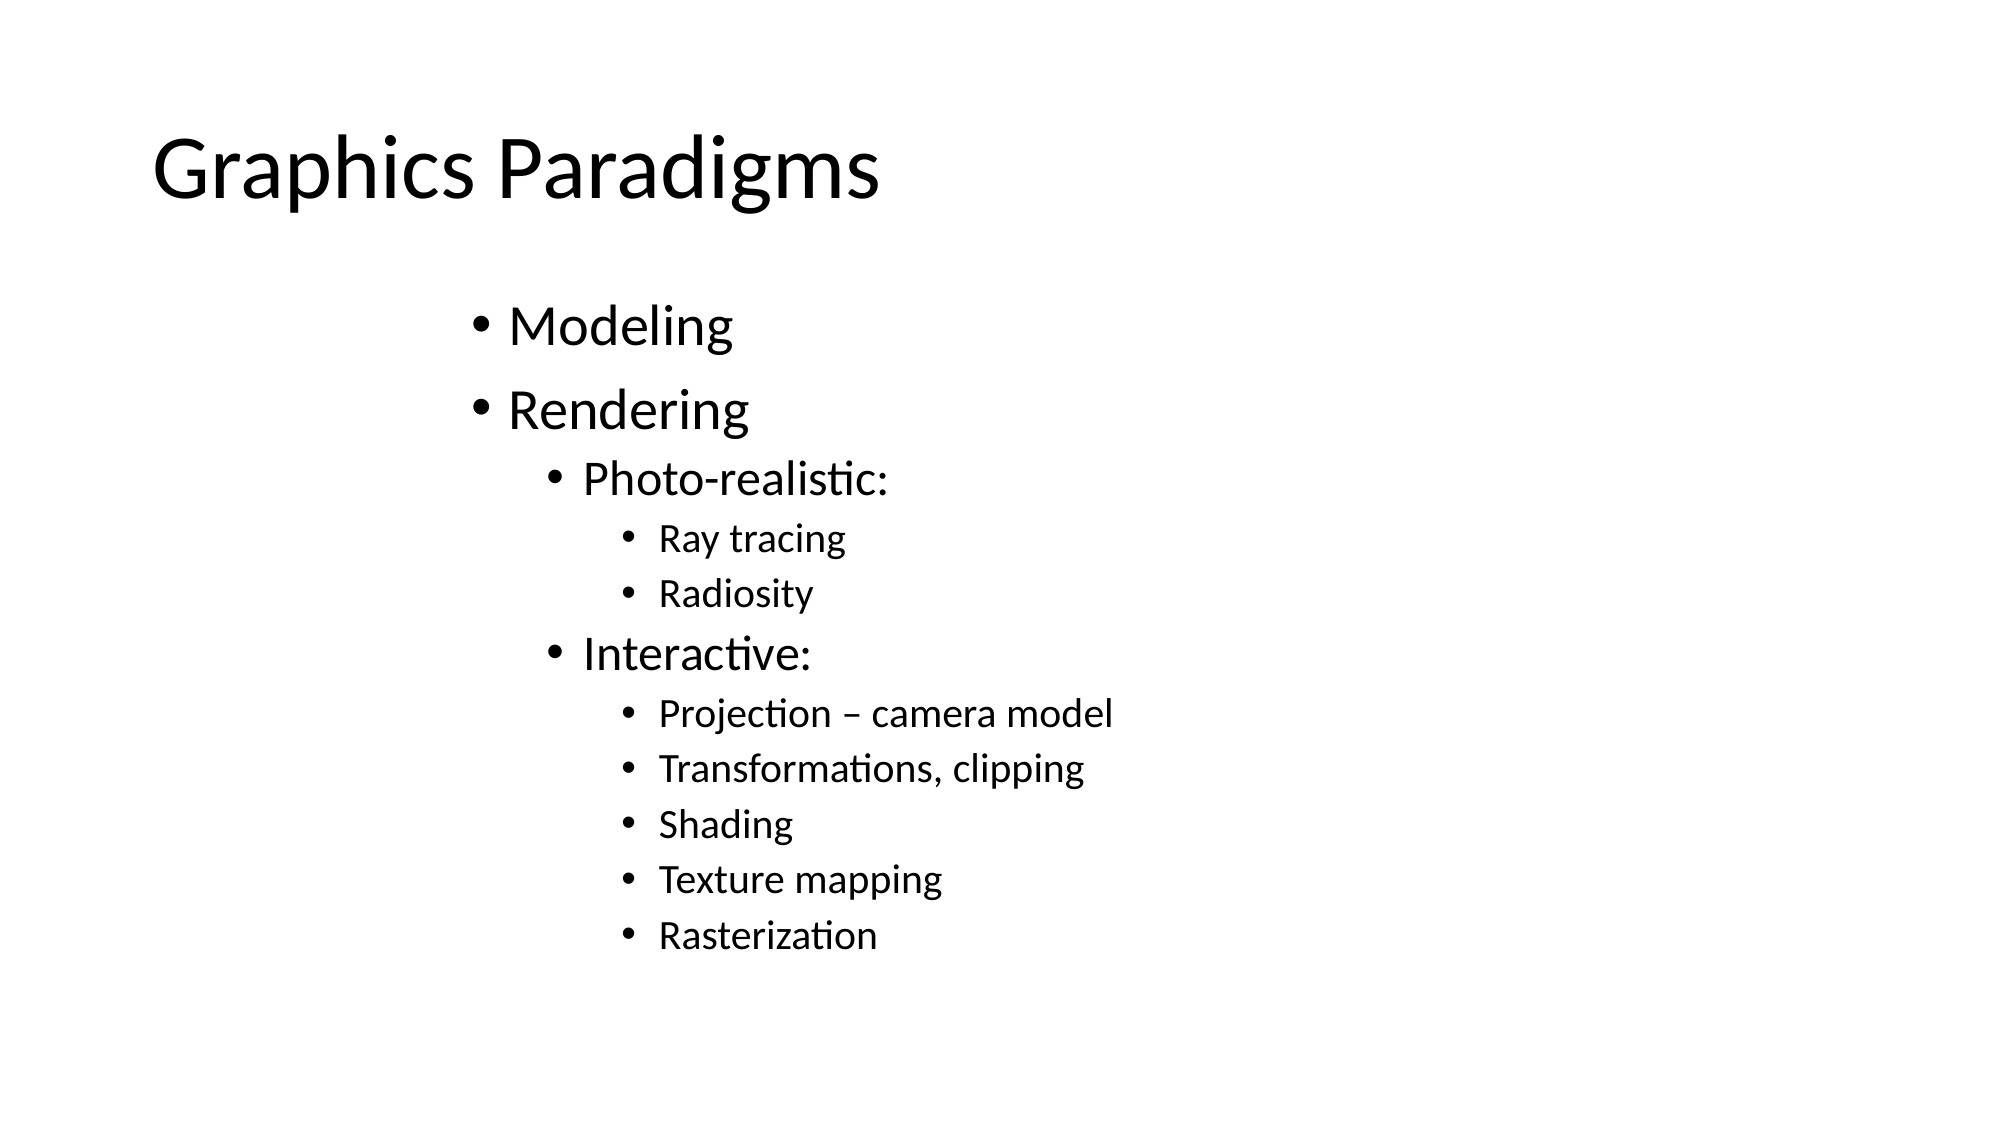

# Graphics Paradigms
Modeling
Rendering
Photo-realistic:
Ray tracing
Radiosity
Interactive:
Projection – camera model
Transformations, clipping
Shading
Texture mapping
Rasterization